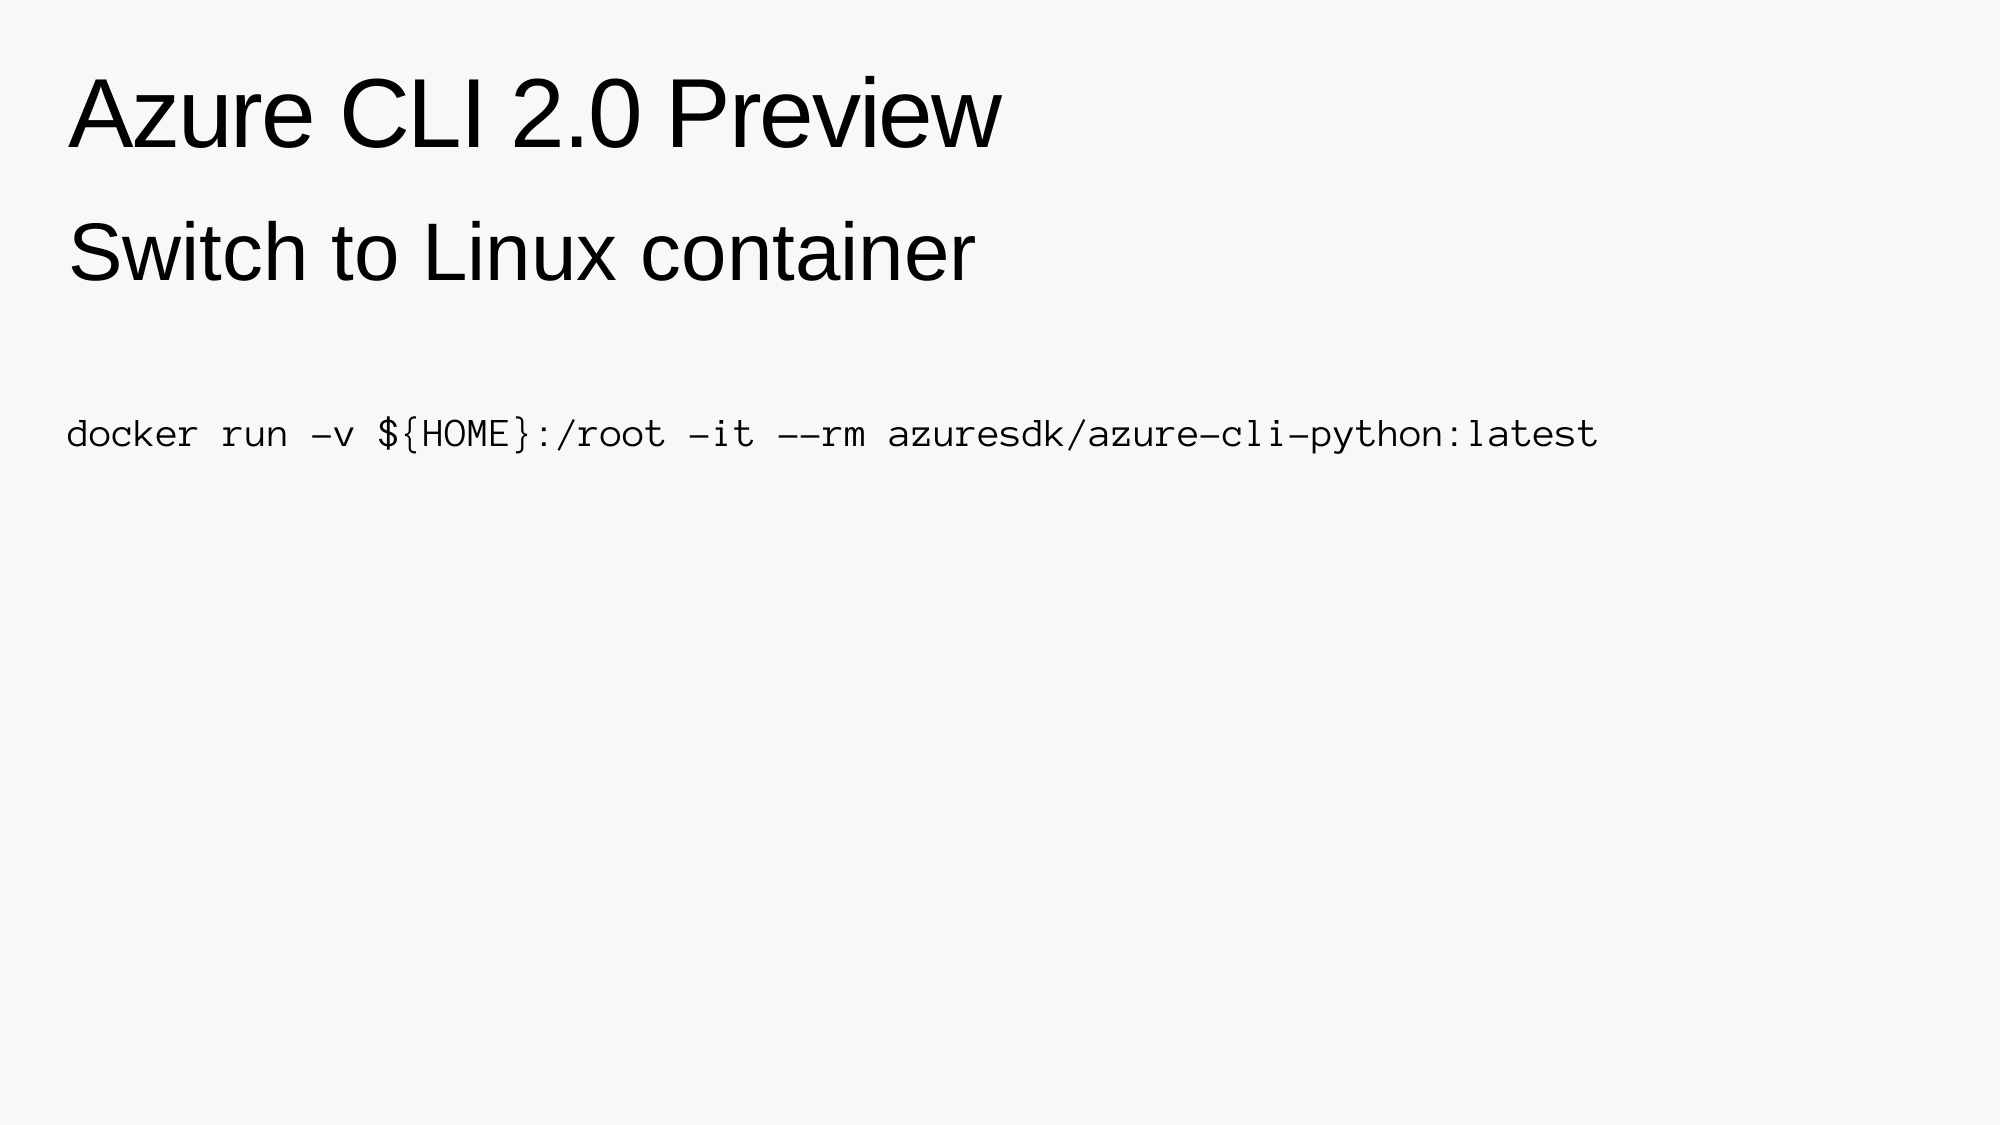

# Azure CLI 2.0 Preview
Switch to Linux container

docker run -v ${HOME}:/root -it --rm azuresdk/azure-cli-python:latest